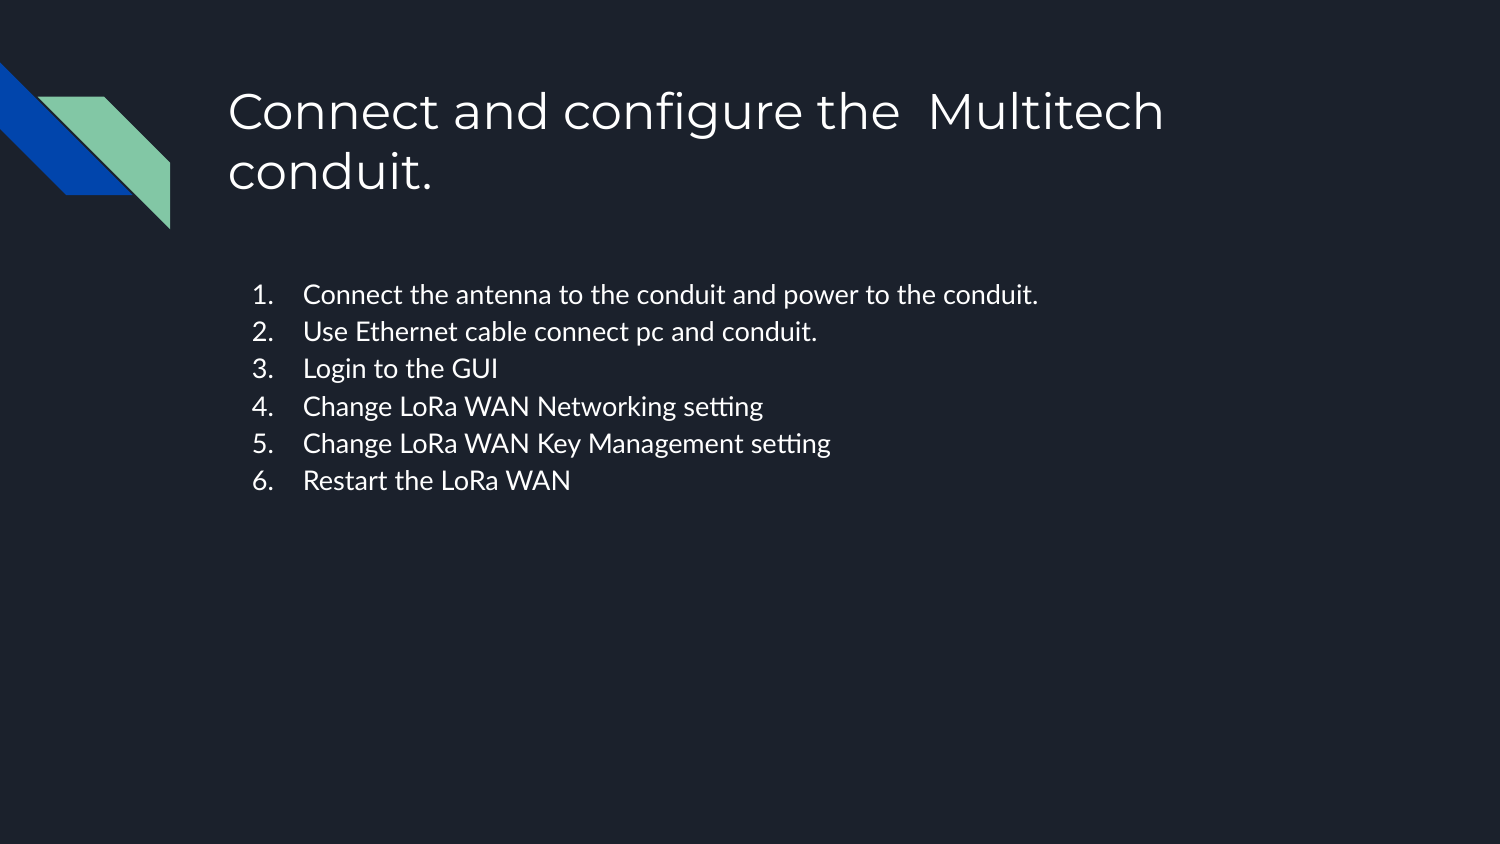

# Connect and configure the  Multitech conduit.
Connect the antenna to the conduit and power to the conduit.
Use Ethernet cable connect pc and conduit.
Login to the GUI
Change LoRa WAN Networking setting
Change LoRa WAN Key Management setting
Restart the LoRa WAN